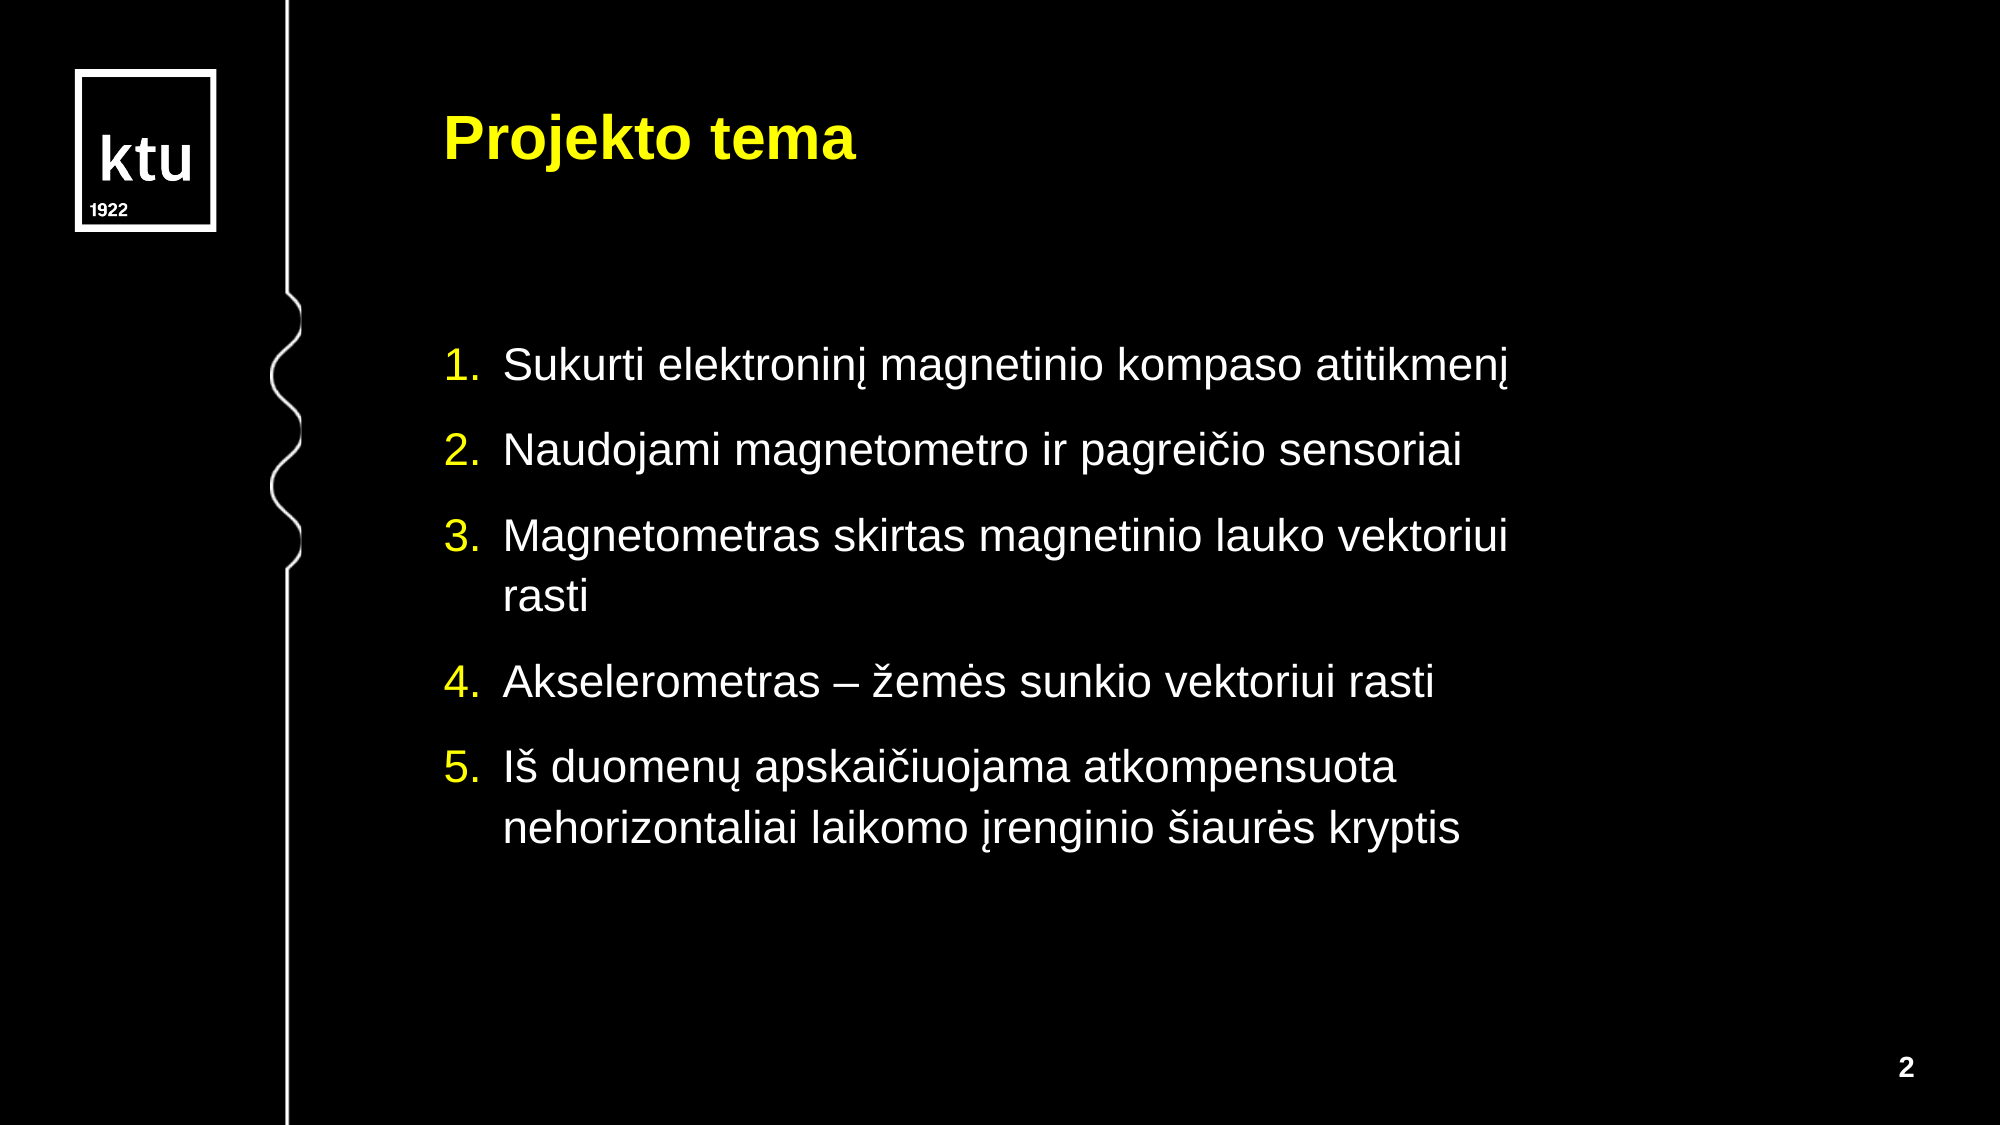

Projekto tema
Sukurti elektroninį magnetinio kompaso atitikmenį
Naudojami magnetometro ir pagreičio sensoriai
Magnetometras skirtas magnetinio lauko vektoriui rasti
Akselerometras – žemės sunkio vektoriui rasti
Iš duomenų apskaičiuojama atkompensuota nehorizontaliai laikomo įrenginio šiaurės kryptis